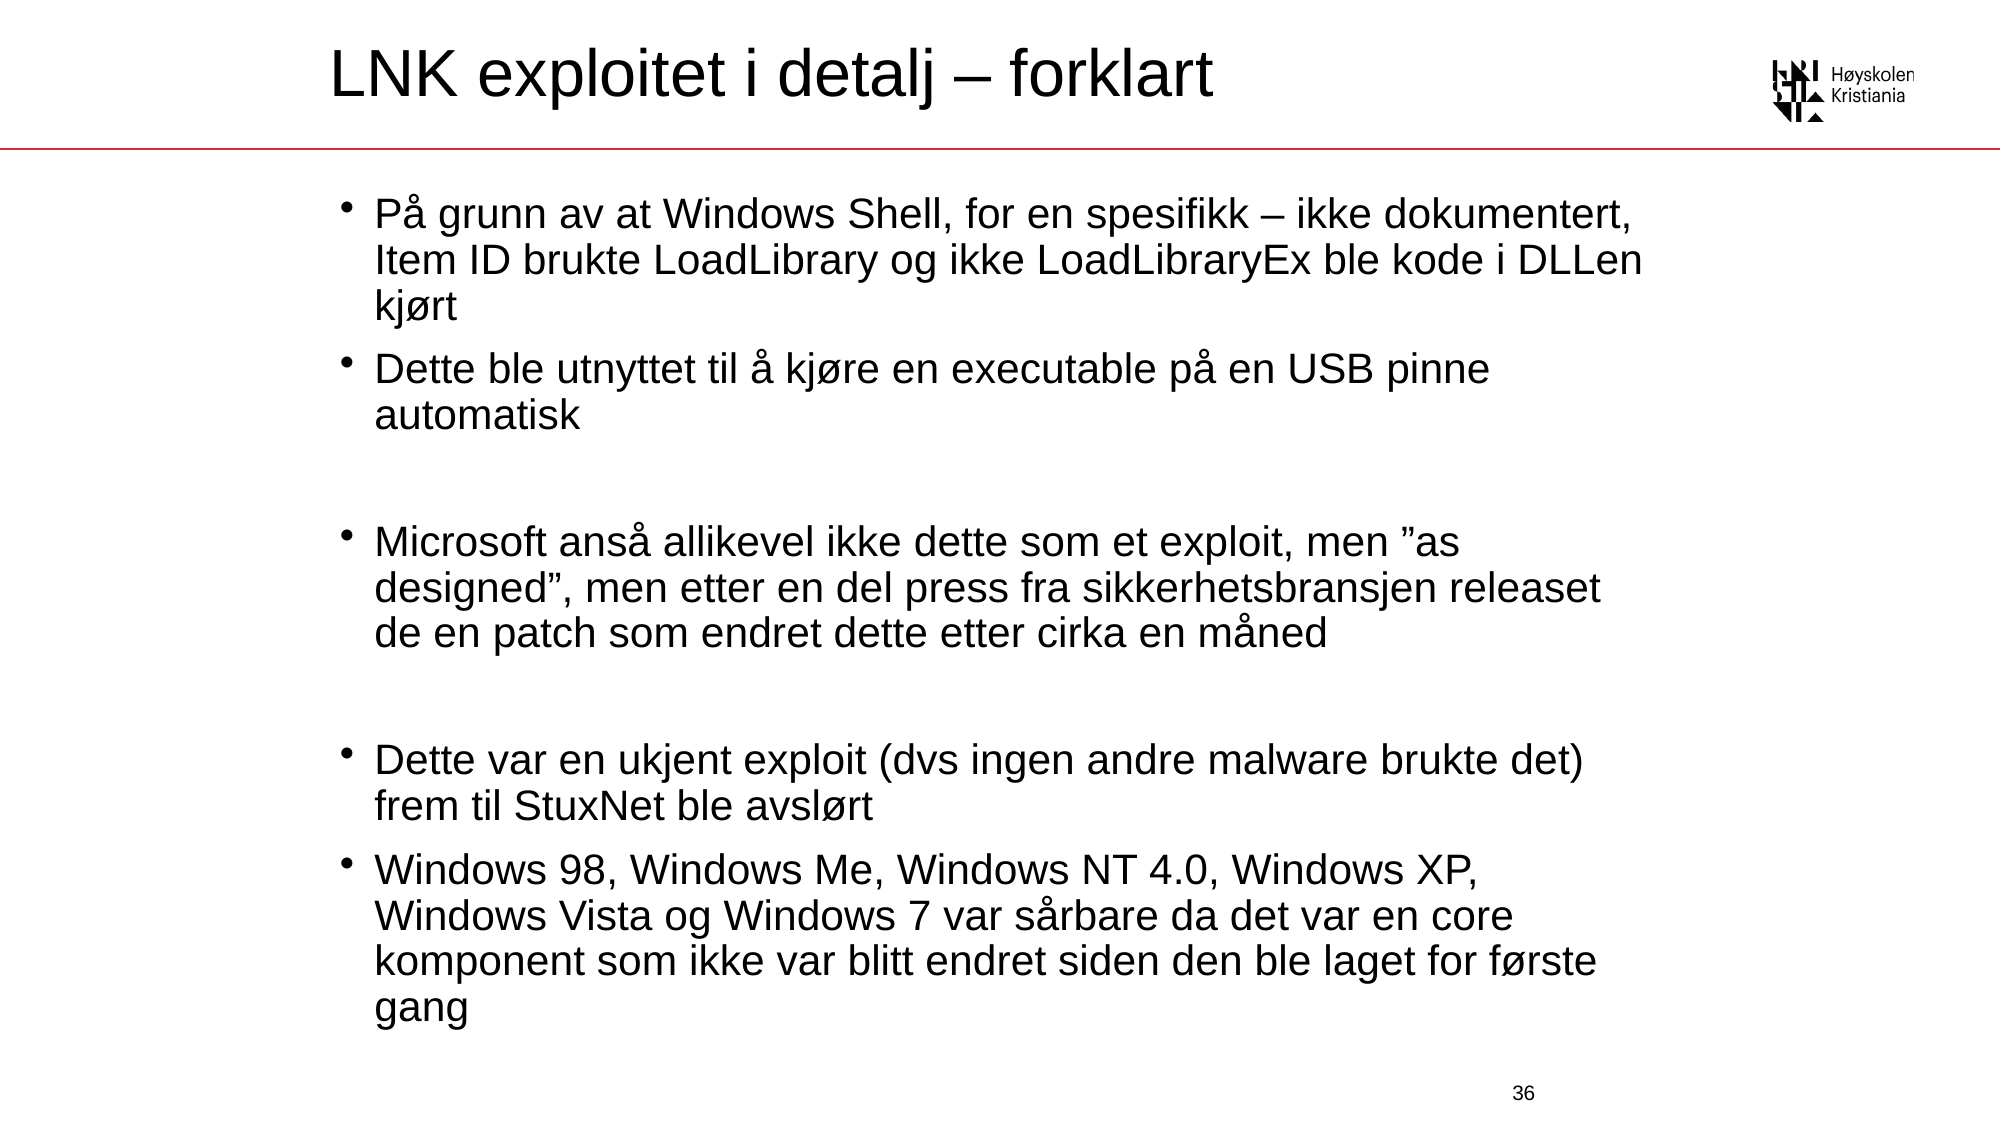

# LNK exploitet i detalj – forklart
På grunn av at Windows Shell, for en spesifikk – ikke dokumentert, Item ID brukte LoadLibrary og ikke LoadLibraryEx ble kode i DLLen kjørt
Dette ble utnyttet til å kjøre en executable på en USB pinne automatisk

Microsoft anså allikevel ikke dette som et exploit, men ”as designed”, men etter en del press fra sikkerhetsbransjen releaset de en patch som endret dette etter cirka en måned

Dette var en ukjent exploit (dvs ingen andre malware brukte det) frem til StuxNet ble avslørt
Windows 98, Windows Me, Windows NT 4.0, Windows XP, Windows Vista og Windows 7 var sårbare da det var en core komponent som ikke var blitt endret siden den ble laget for første gang
36